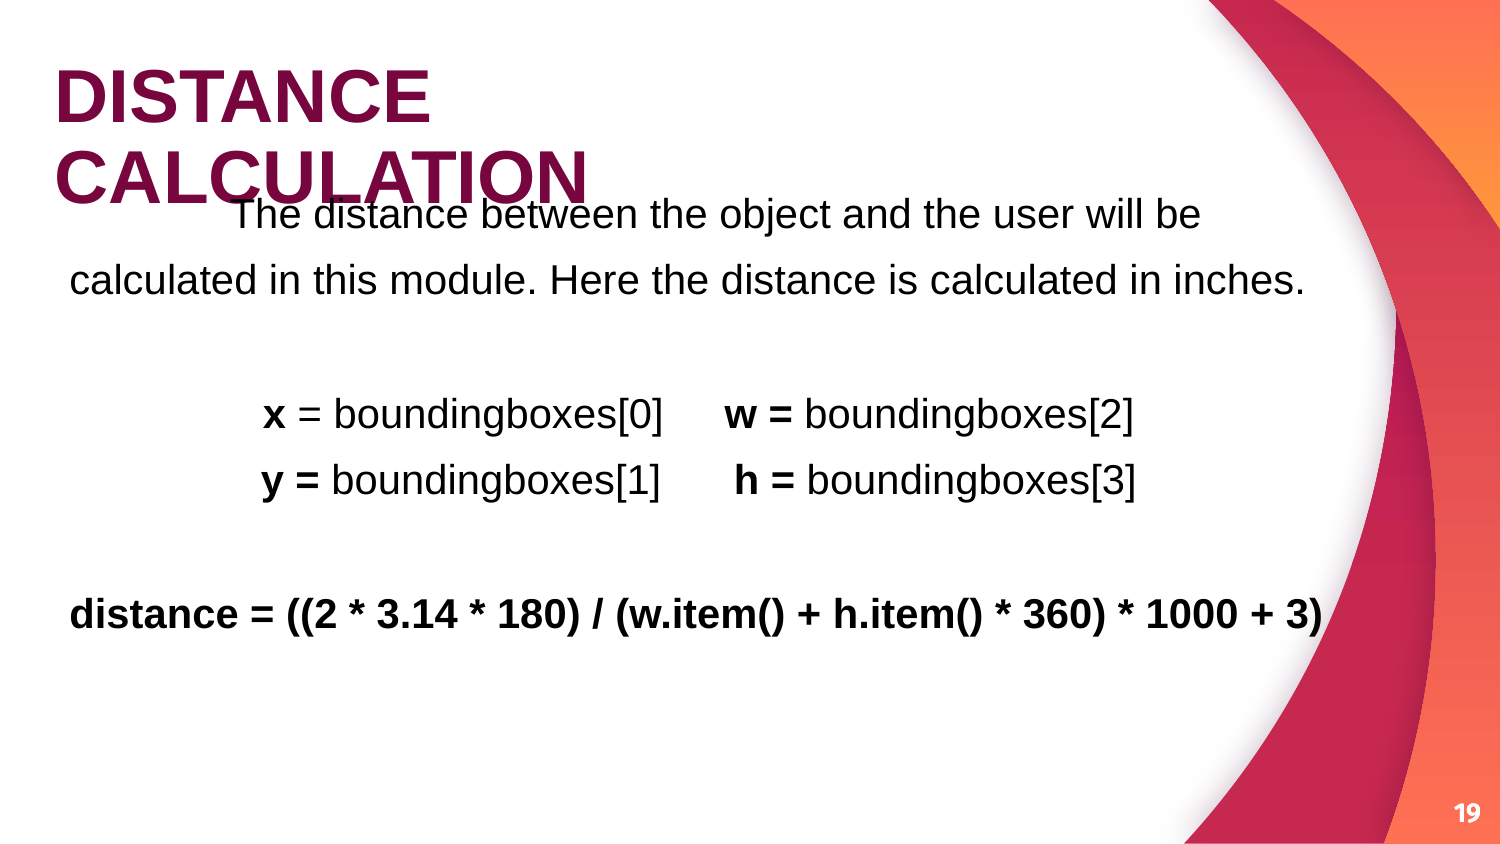

DISTANCE CALCULATION
	 The distance between the object and the user will be
calculated in this module. Here the distance is calculated in inches.

x = boundingboxes[0]	 w = boundingboxes[2]
y = boundingboxes[1]	  h = boundingboxes[3]

distance = ((2 * 3.14 * 180) / (w.item() + h.item() * 360) * 1000 + 3)

19
19
19